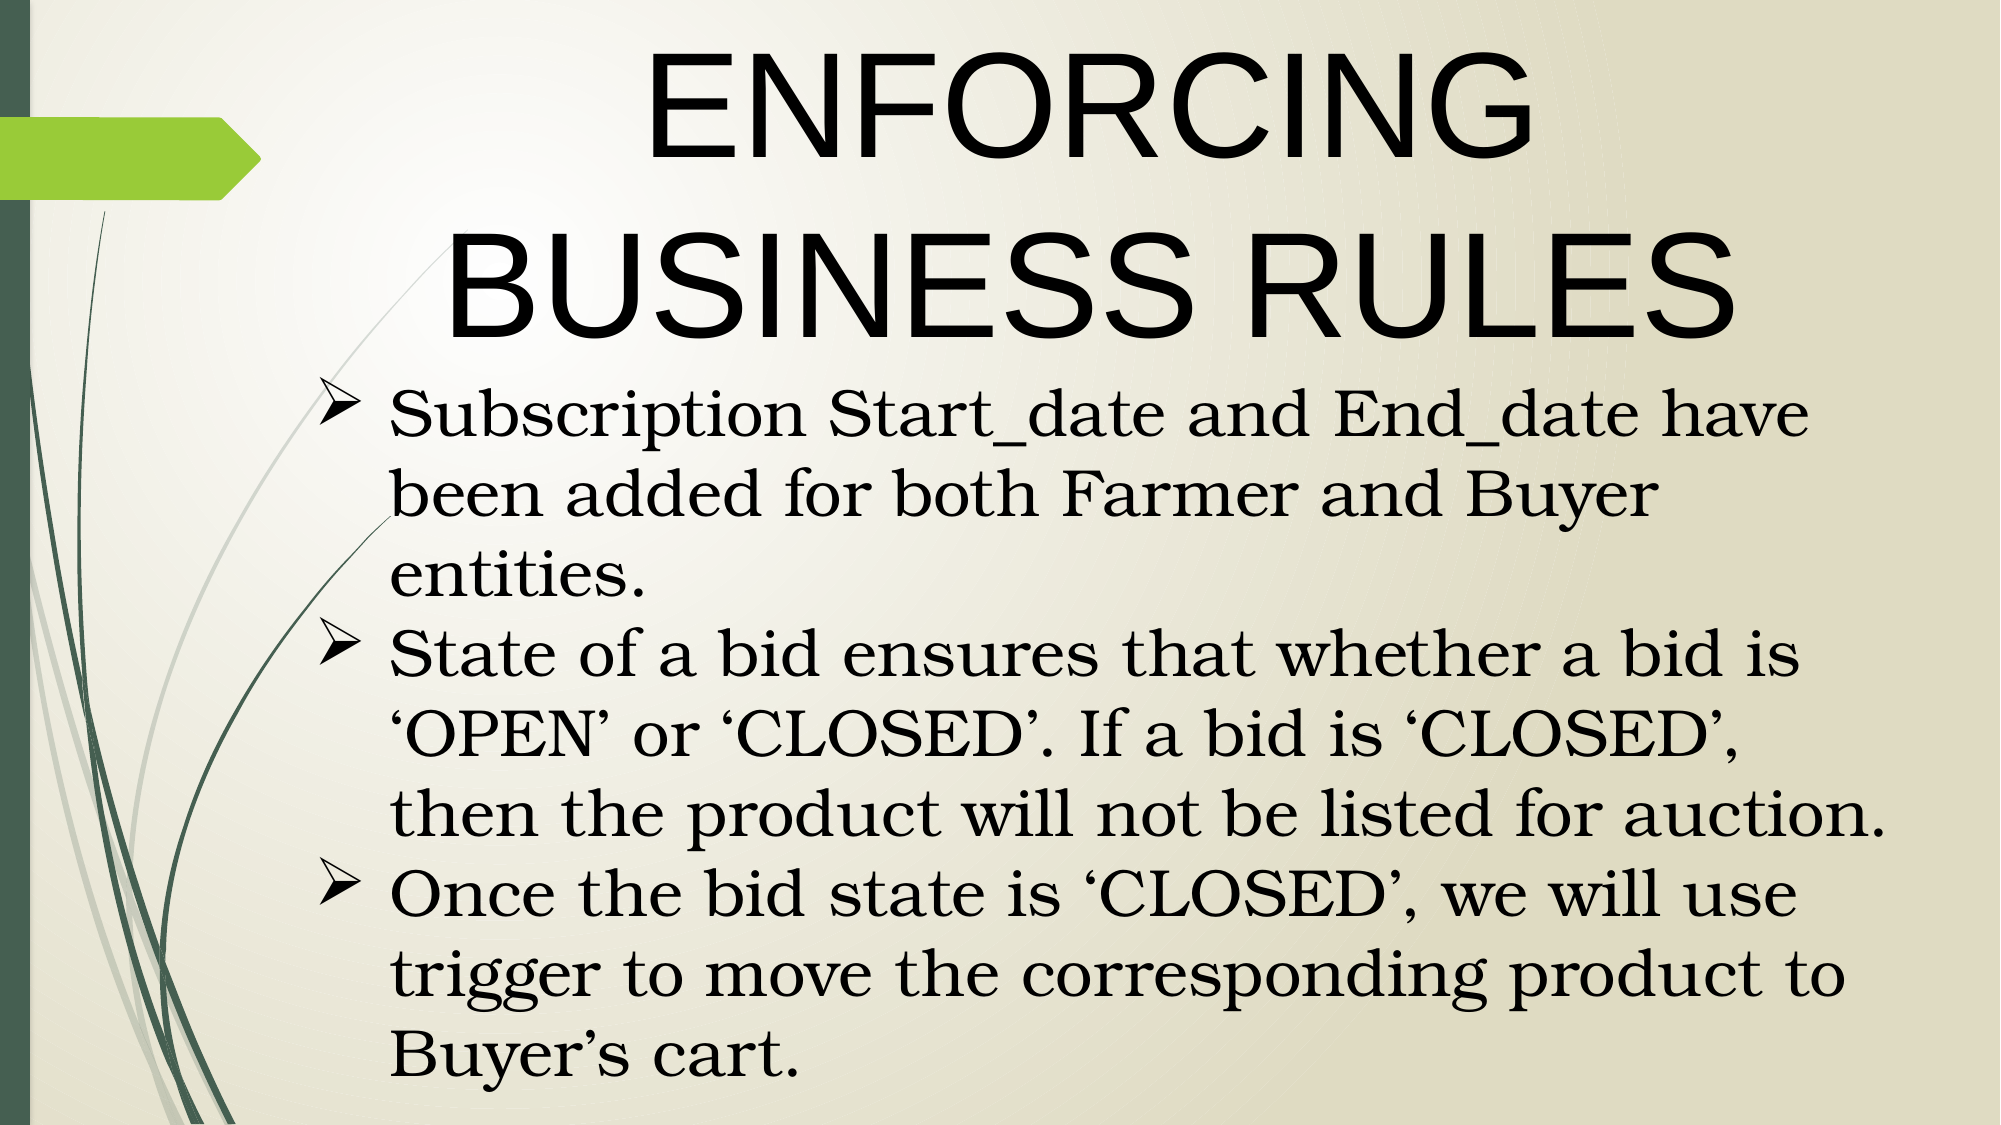

ENFORCING BUSINESS RULES
Subscription Start_date and End_date have been added for both Farmer and Buyer entities.
State of a bid ensures that whether a bid is ‘OPEN’ or ‘CLOSED’. If a bid is ‘CLOSED’, then the product will not be listed for auction.
Once the bid state is ‘CLOSED’, we will use trigger to move the corresponding product to Buyer’s cart.